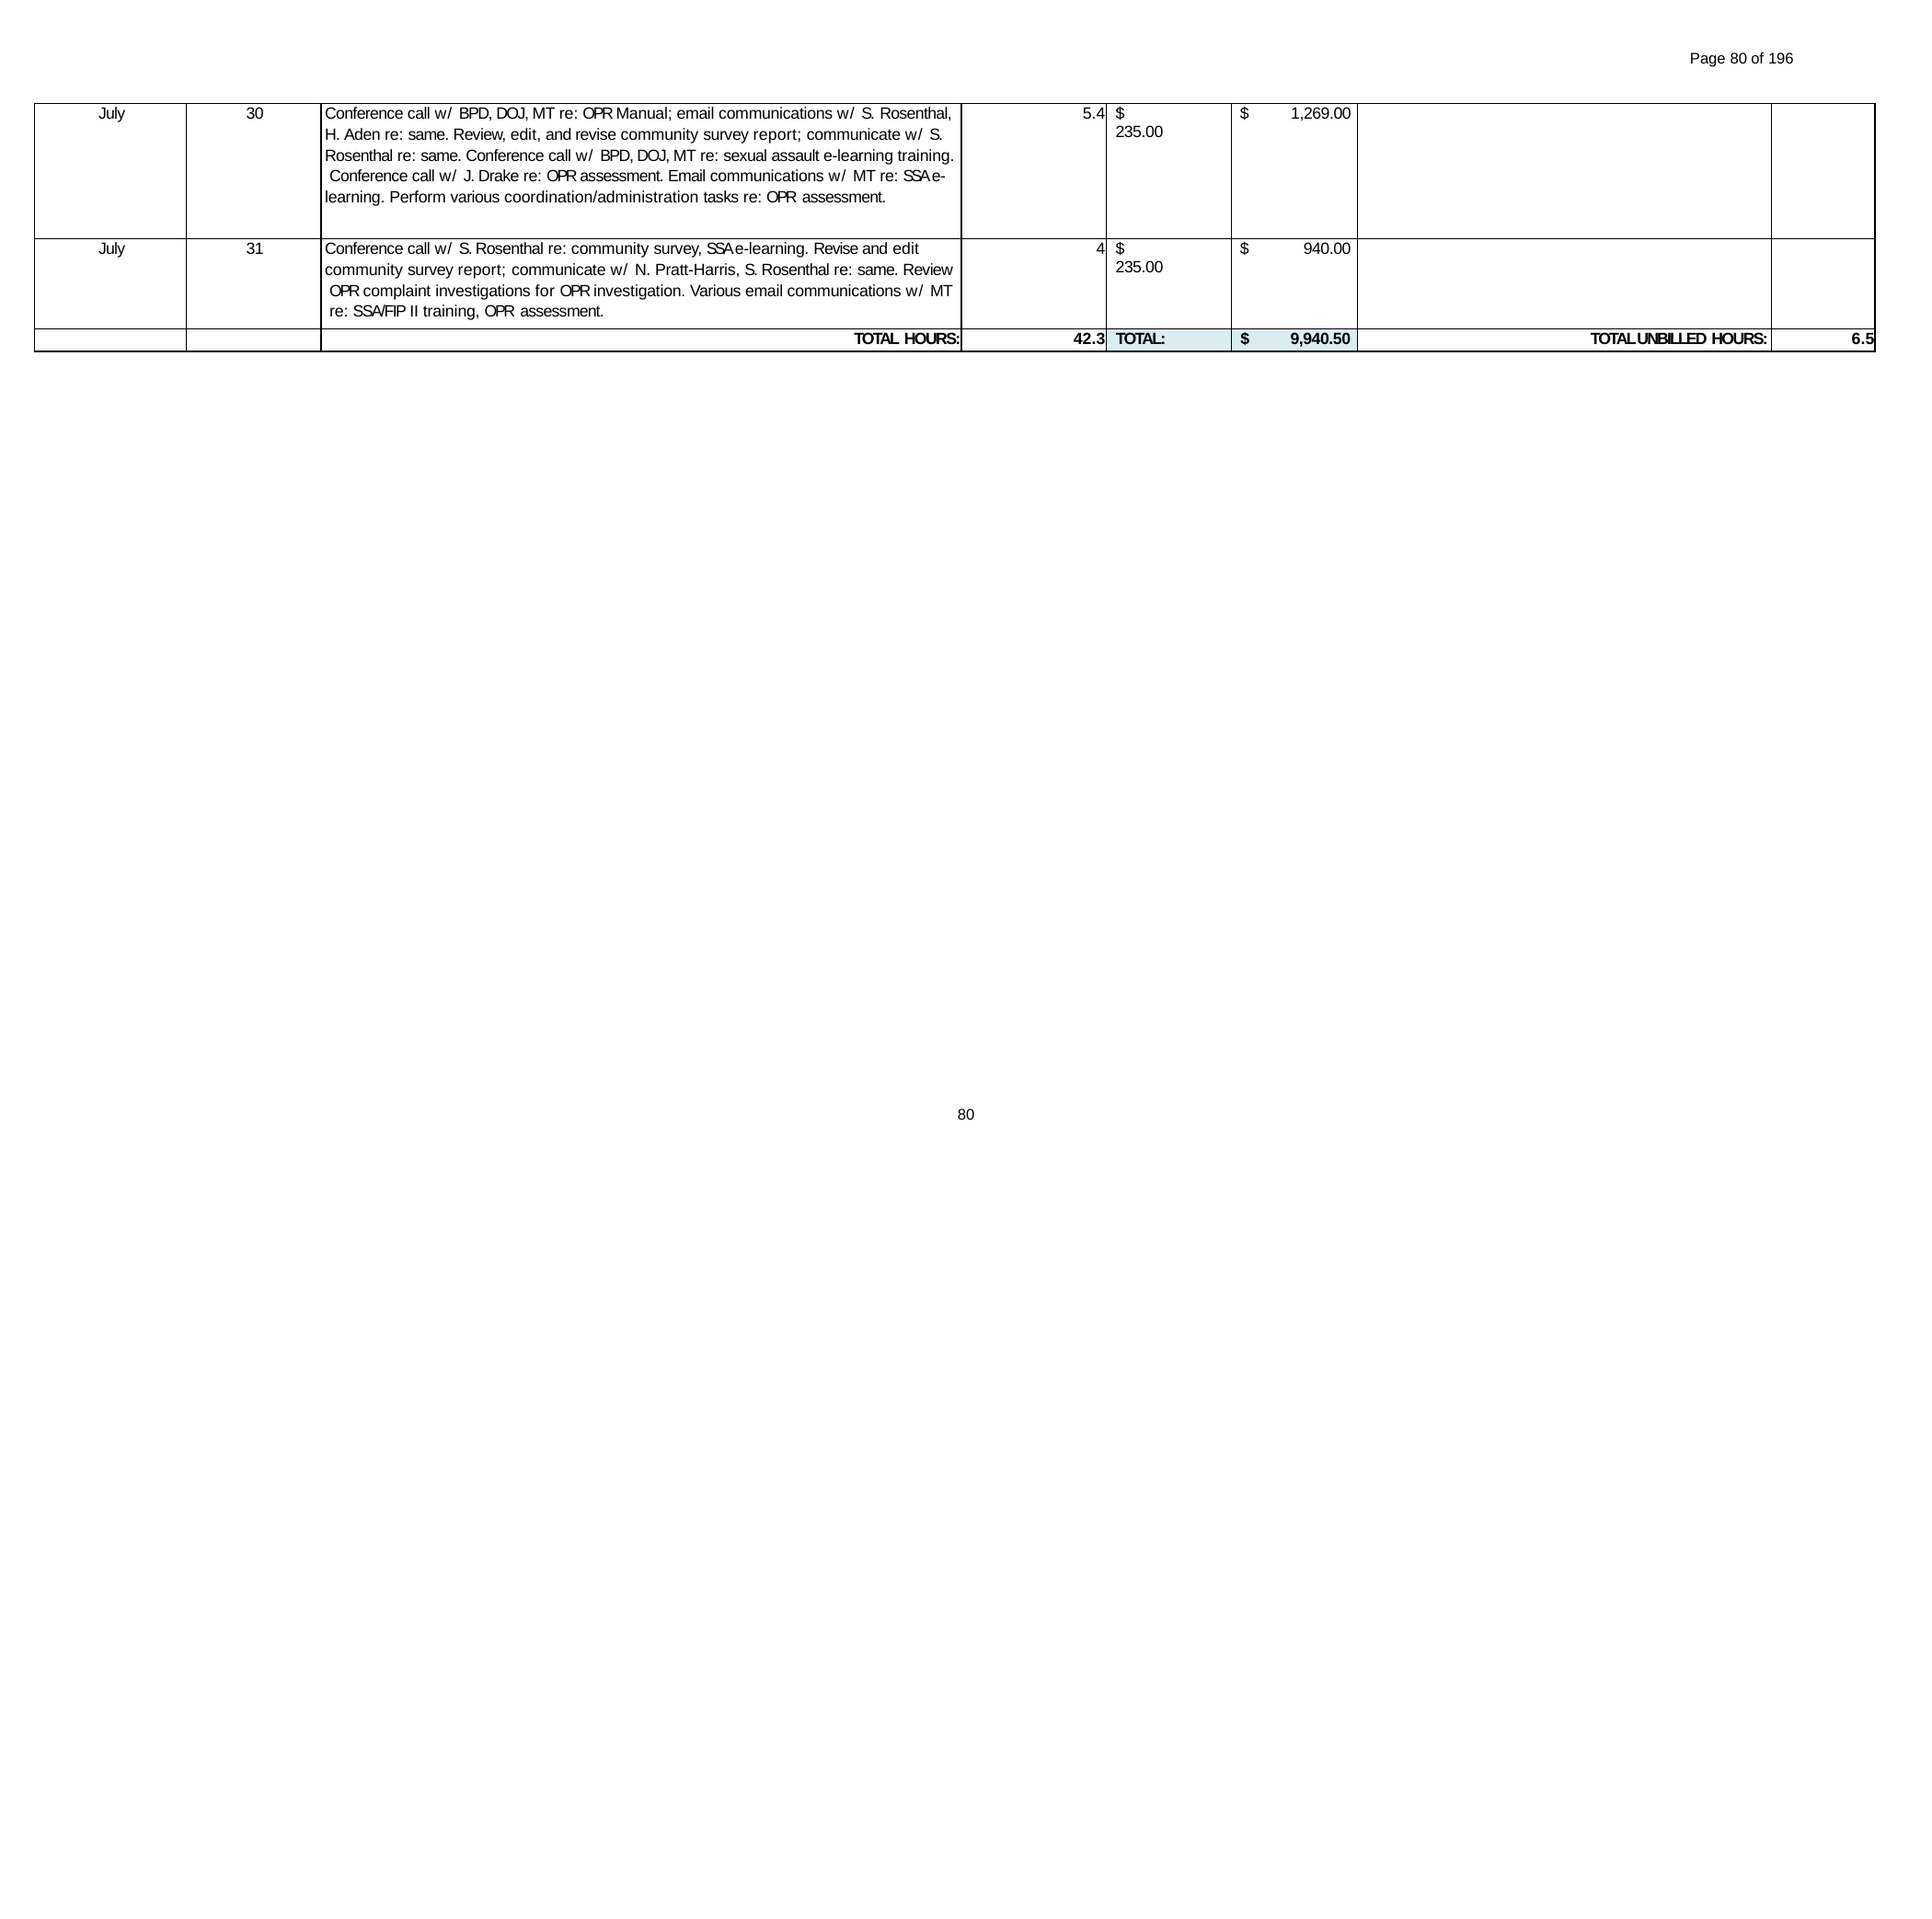

Page 80 of 196
| July | 30 | Conference call w/ BPD, DOJ, MT re: OPR Manual; email communications w/ S. Rosenthal, H. Aden re: same. Review, edit, and revise community survey report; communicate w/ S. Rosenthal re: same. Conference call w/ BPD, DOJ, MT re: sexual assault e-learning training. Conference call w/ J. Drake re: OPR assessment. Email communications w/ MT re: SSA e- learning. Perform various coordination/administration tasks re: OPR assessment. | 5.4 | $ 235.00 | $ 1,269.00 |  |  |
| --- | --- | --- | --- | --- | --- | --- | --- |
| July | 31 | Conference call w/ S. Rosenthal re: community survey, SSA e-learning. Revise and edit community survey report; communicate w/ N. Pratt-Harris, S. Rosenthal re: same. Review OPR complaint investigations for OPR investigation. Various email communications w/ MT re: SSA/FIP II training, OPR assessment. | 4 | $ 235.00 | $ 940.00 |  |  |
|  |  | TOTAL HOURS: | 42.3 | TOTAL: | $ 9,940.50 | TOTAL UNBILLED HOURS: | 6.5 |
80